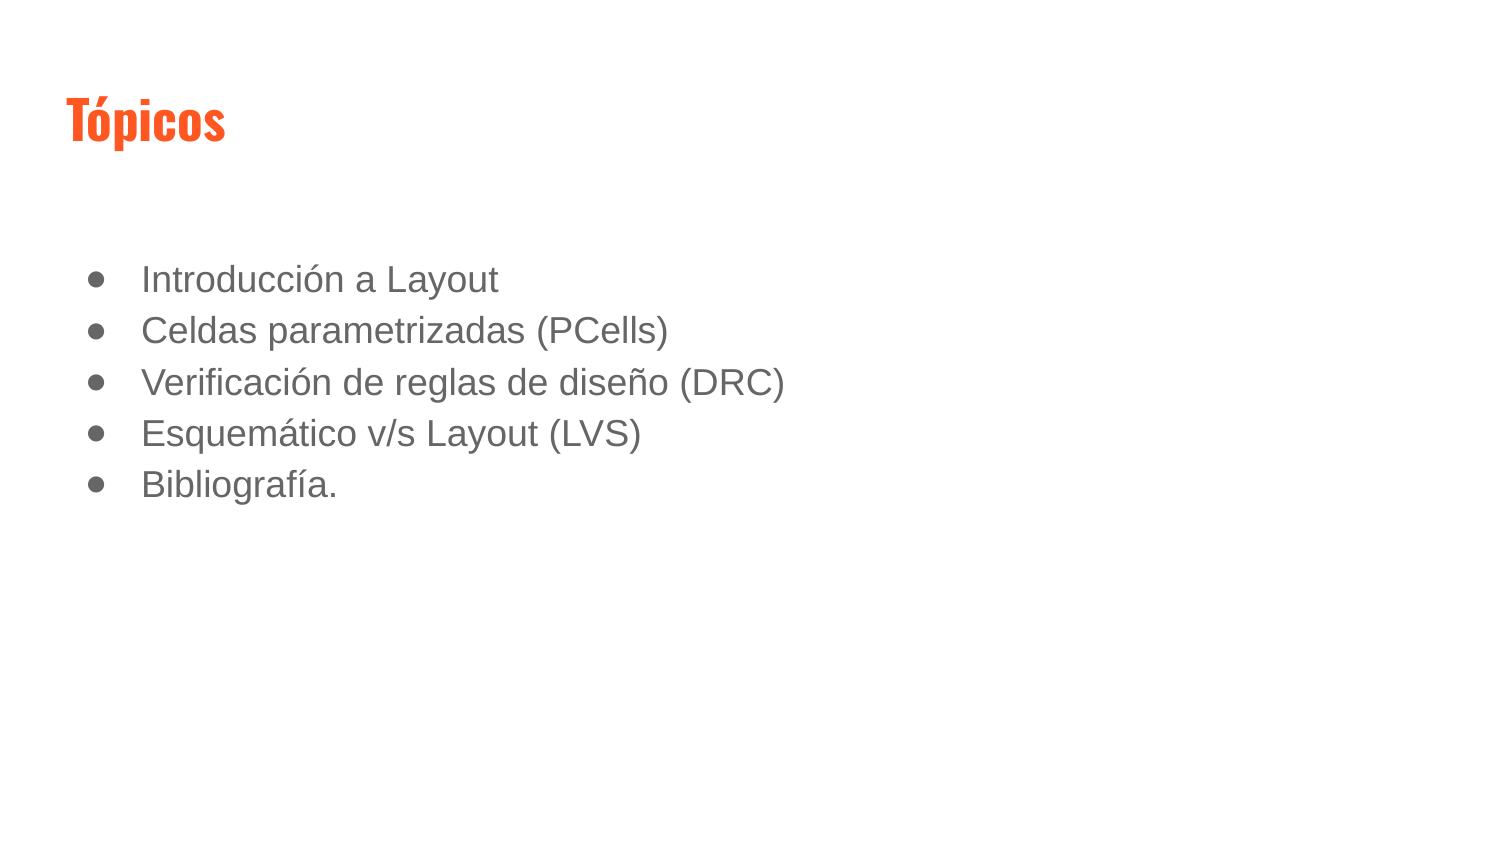

# Tópicos

Introducción a Layout
Celdas parametrizadas (PCells)
Verificación de reglas de diseño (DRC)
Esquemático v/s Layout (LVS)
Bibliografía.